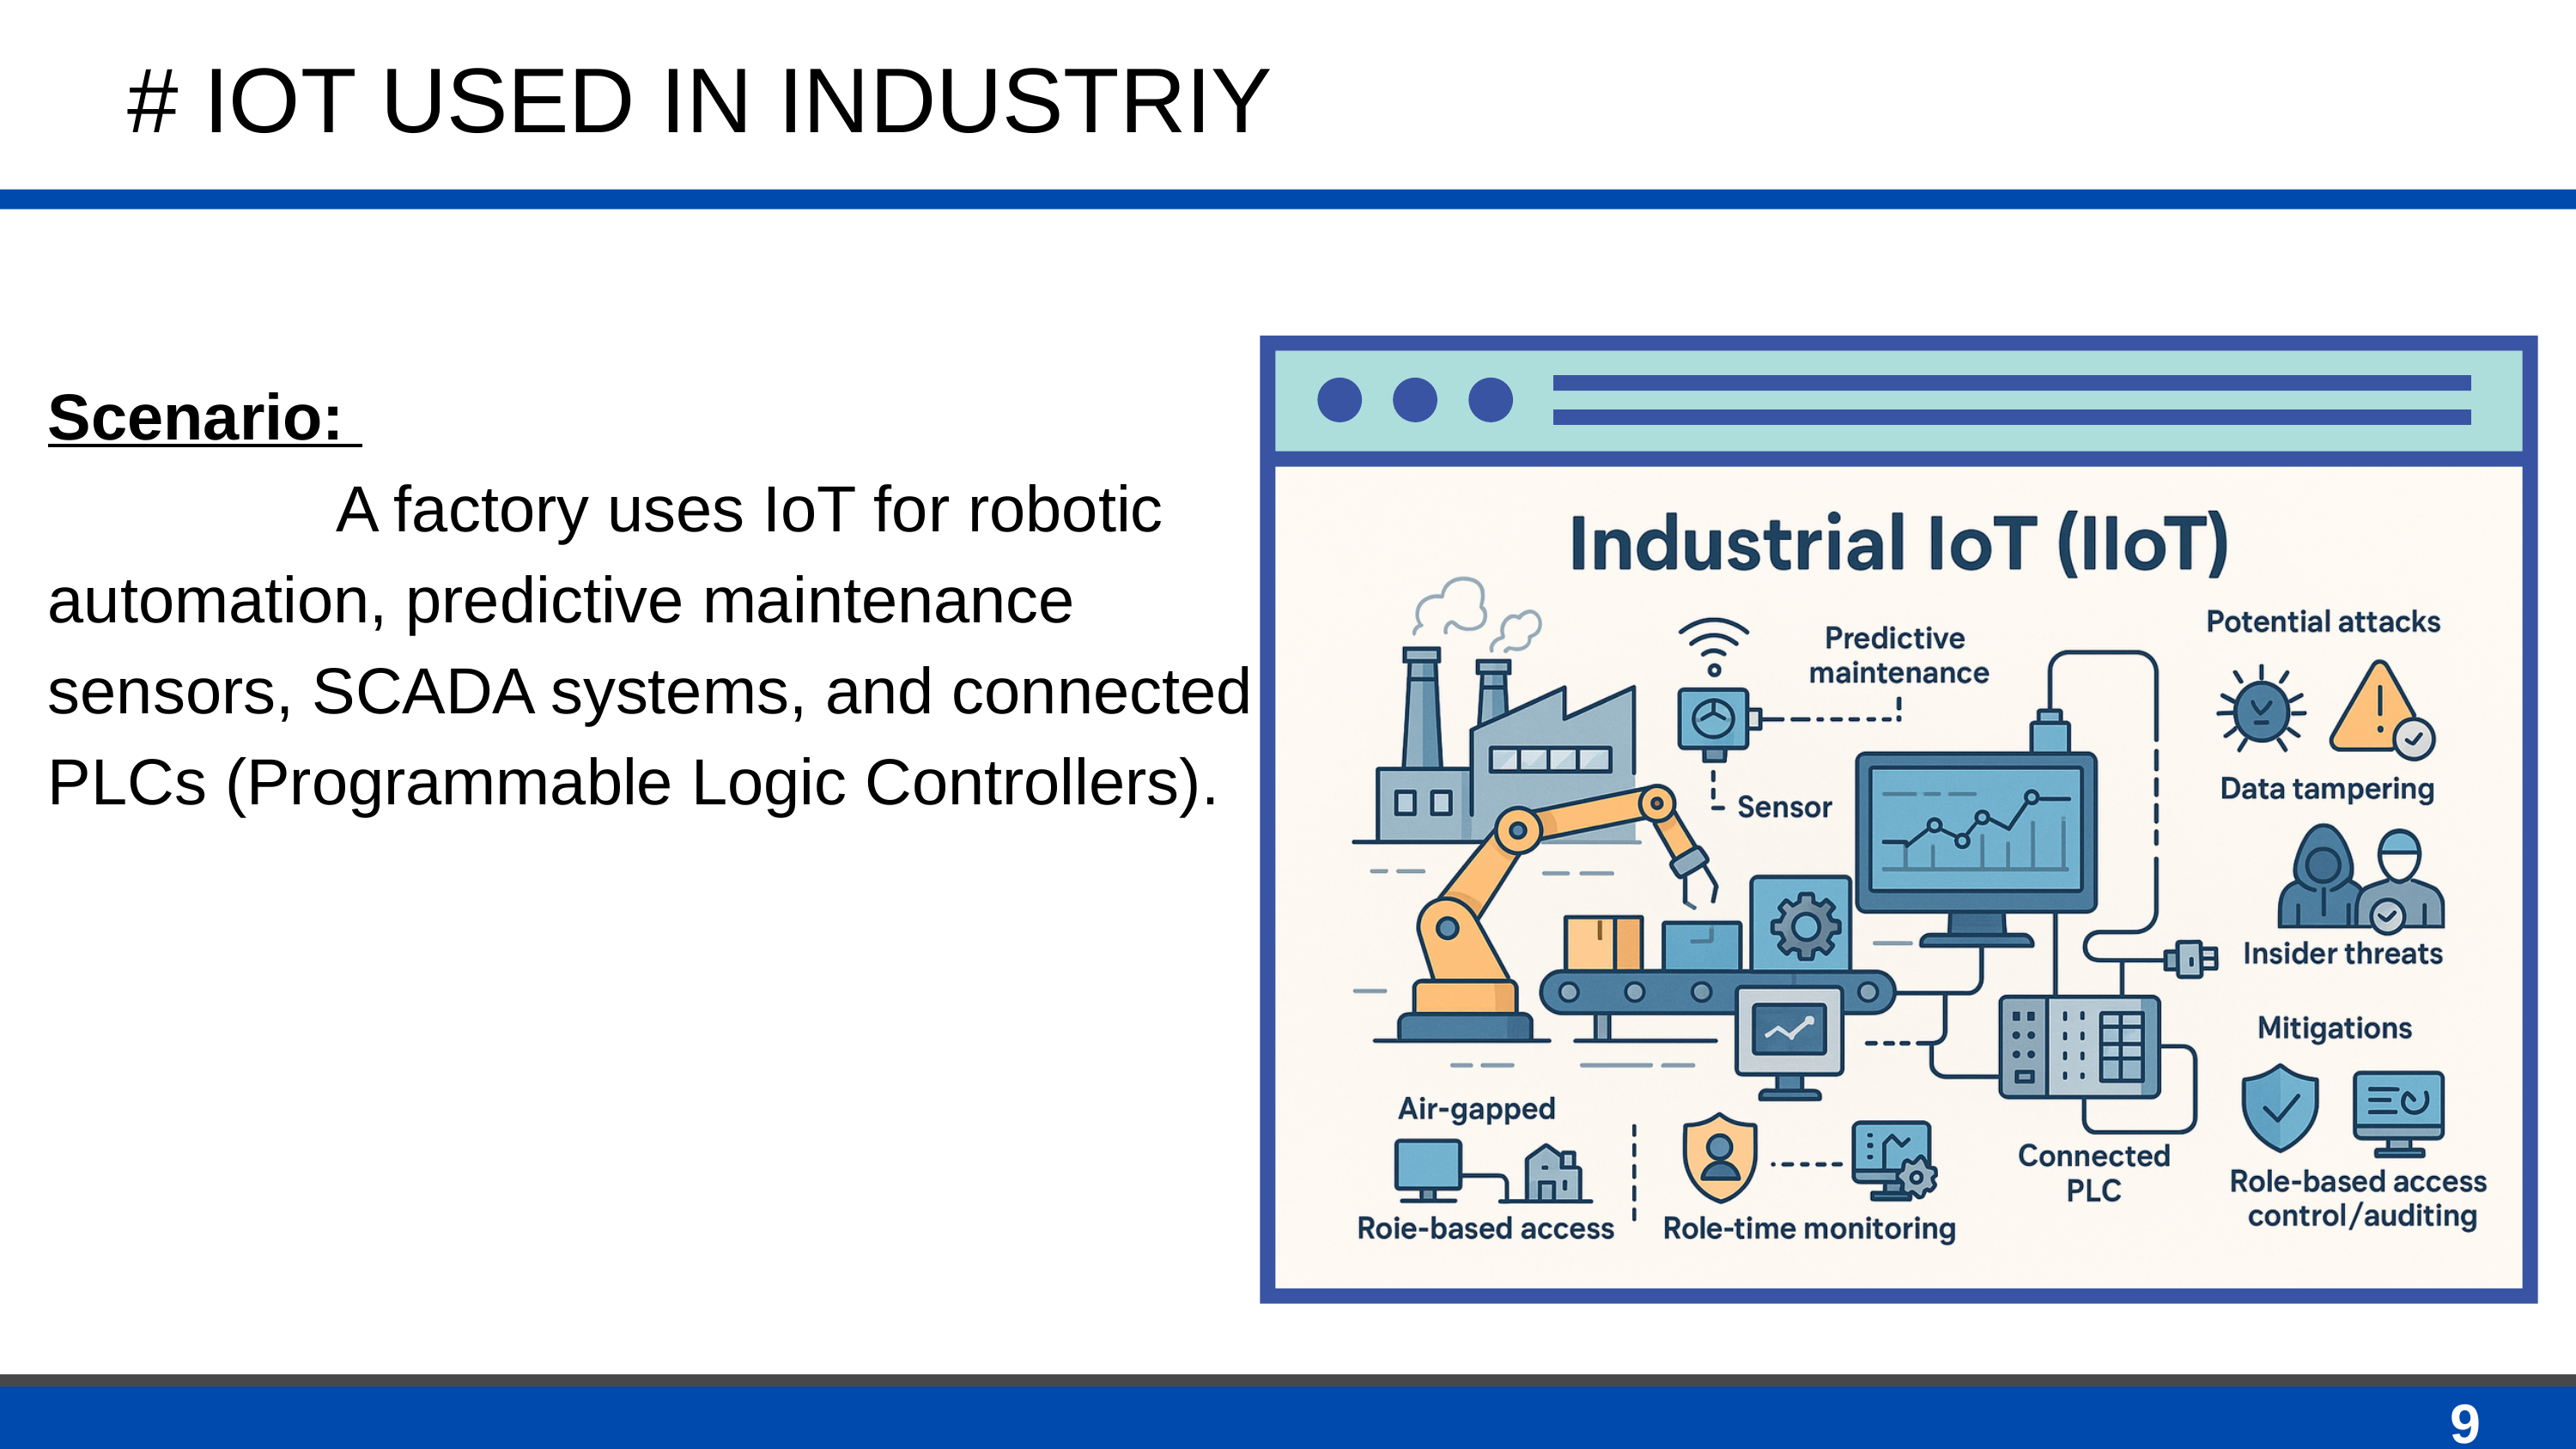

# IOT USED IN INDUSTRIY

Scenario:
                A factory uses IoT for robotic automation, predictive maintenance sensors, SCADA systems, and connected PLCs (Programmable Logic Controllers).
9